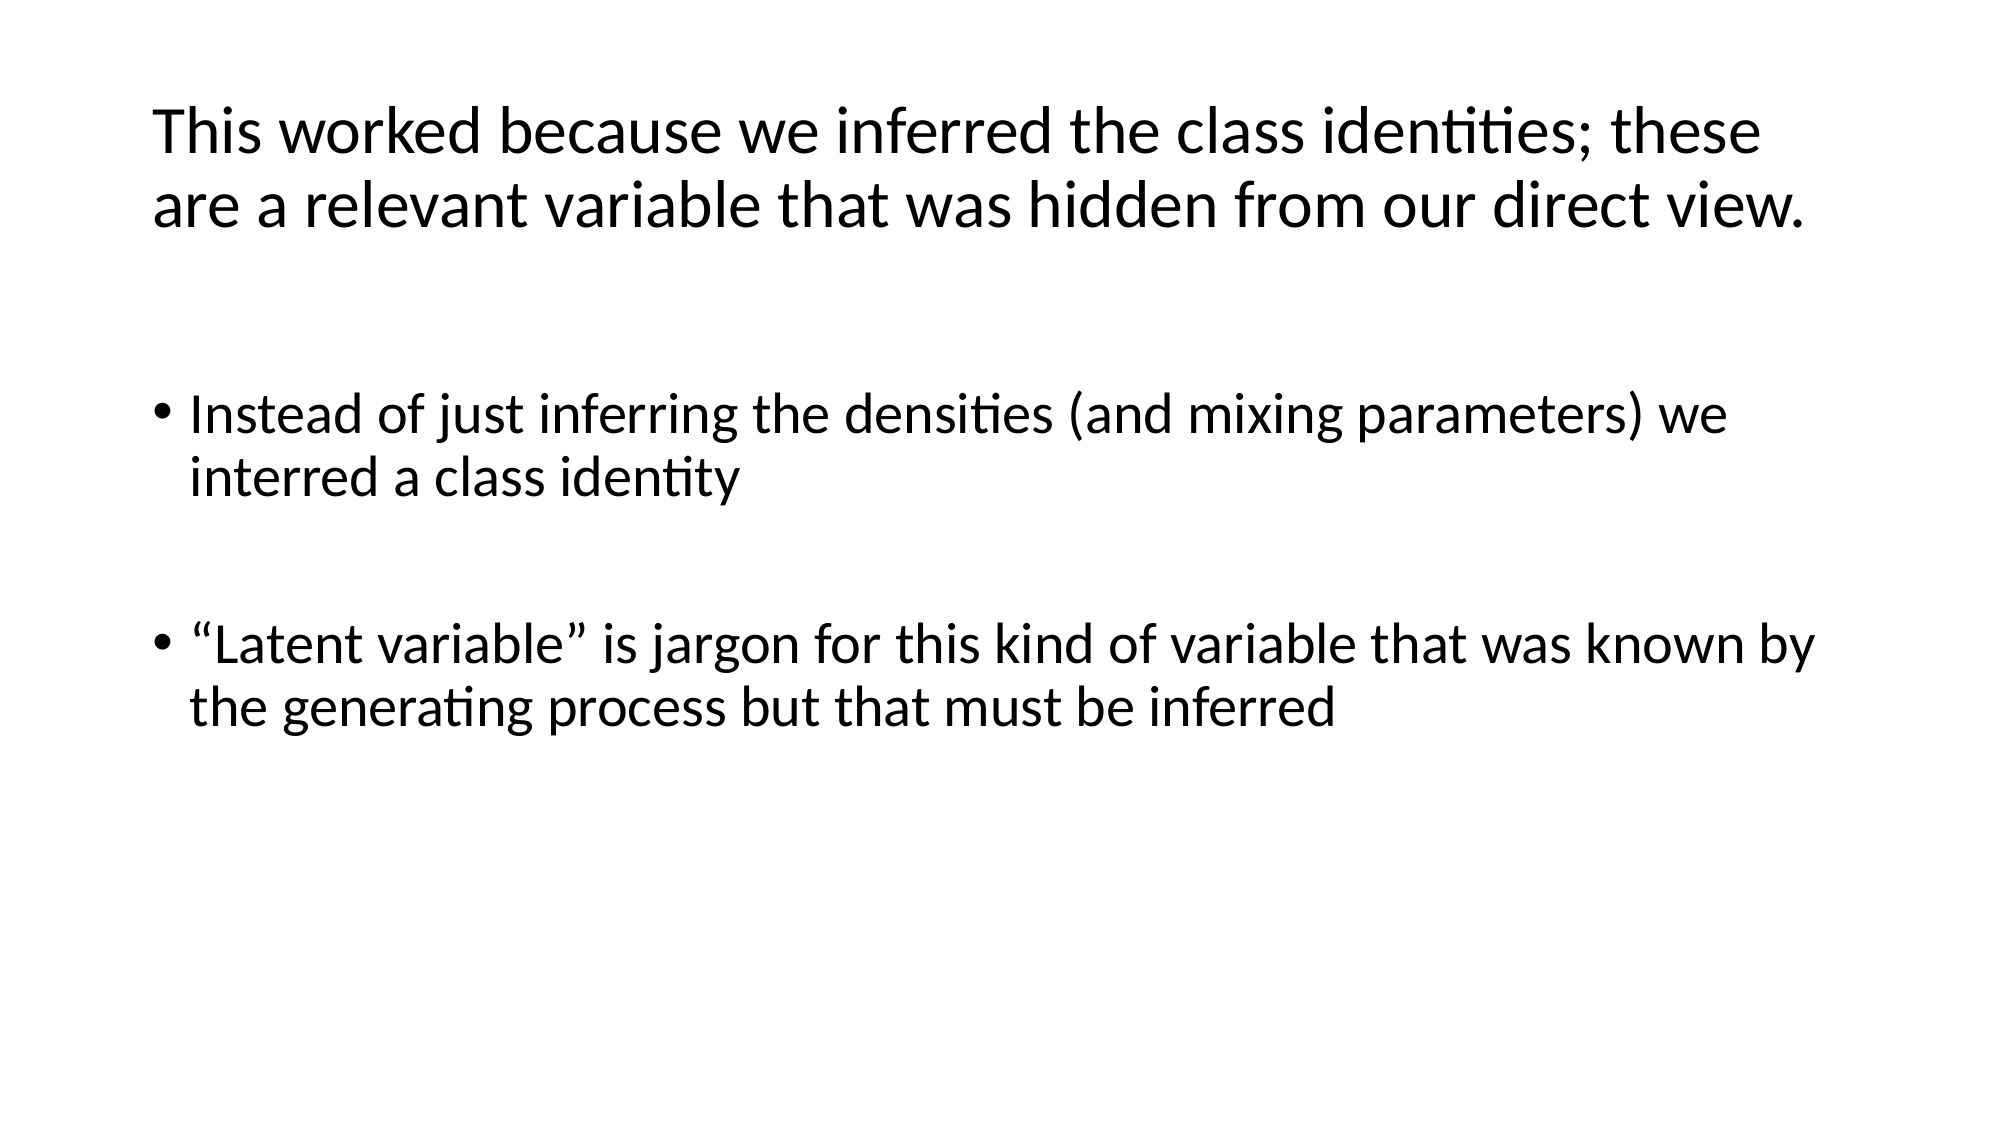

# This worked because we inferred the class identities; these are a relevant variable that was hidden from our direct view.
Instead of just inferring the densities (and mixing parameters) we interred a class identity

“Latent variable” is jargon for this kind of variable that was known by the generating process but that must be inferred